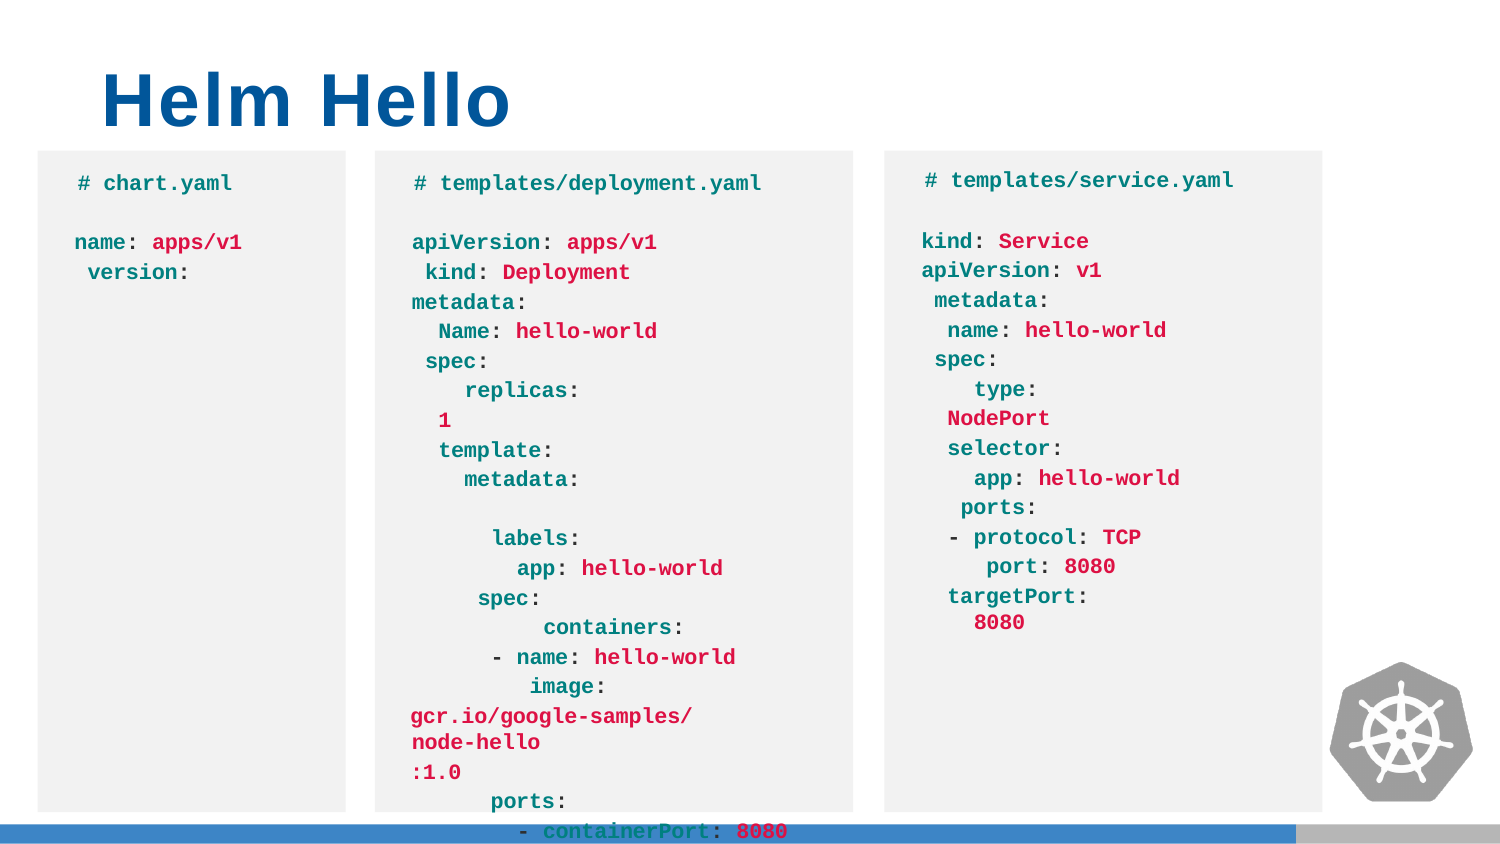

# Helm Hello World

# templates/service.yaml
# chart.yaml	# templates/deployment.yaml
kind: Service  apiVersion: v1  metadata:
name: hello-world  spec:
type: NodePort  selector:
app: hello-world  ports:
- protocol: TCP  port: 8080
targetPort: 8080
name: apps/v1  version:
apiVersion: apps/v1  kind: Deployment  metadata:
Name: hello-world  spec:
replicas: 1  template:
metadata:  labels:
app: hello-world  spec:
containers:
- name: hello-world  image:
gcr.io/google-samples/node-hello
:1.0
ports:
- containerPort: 8080  protocol: TCP